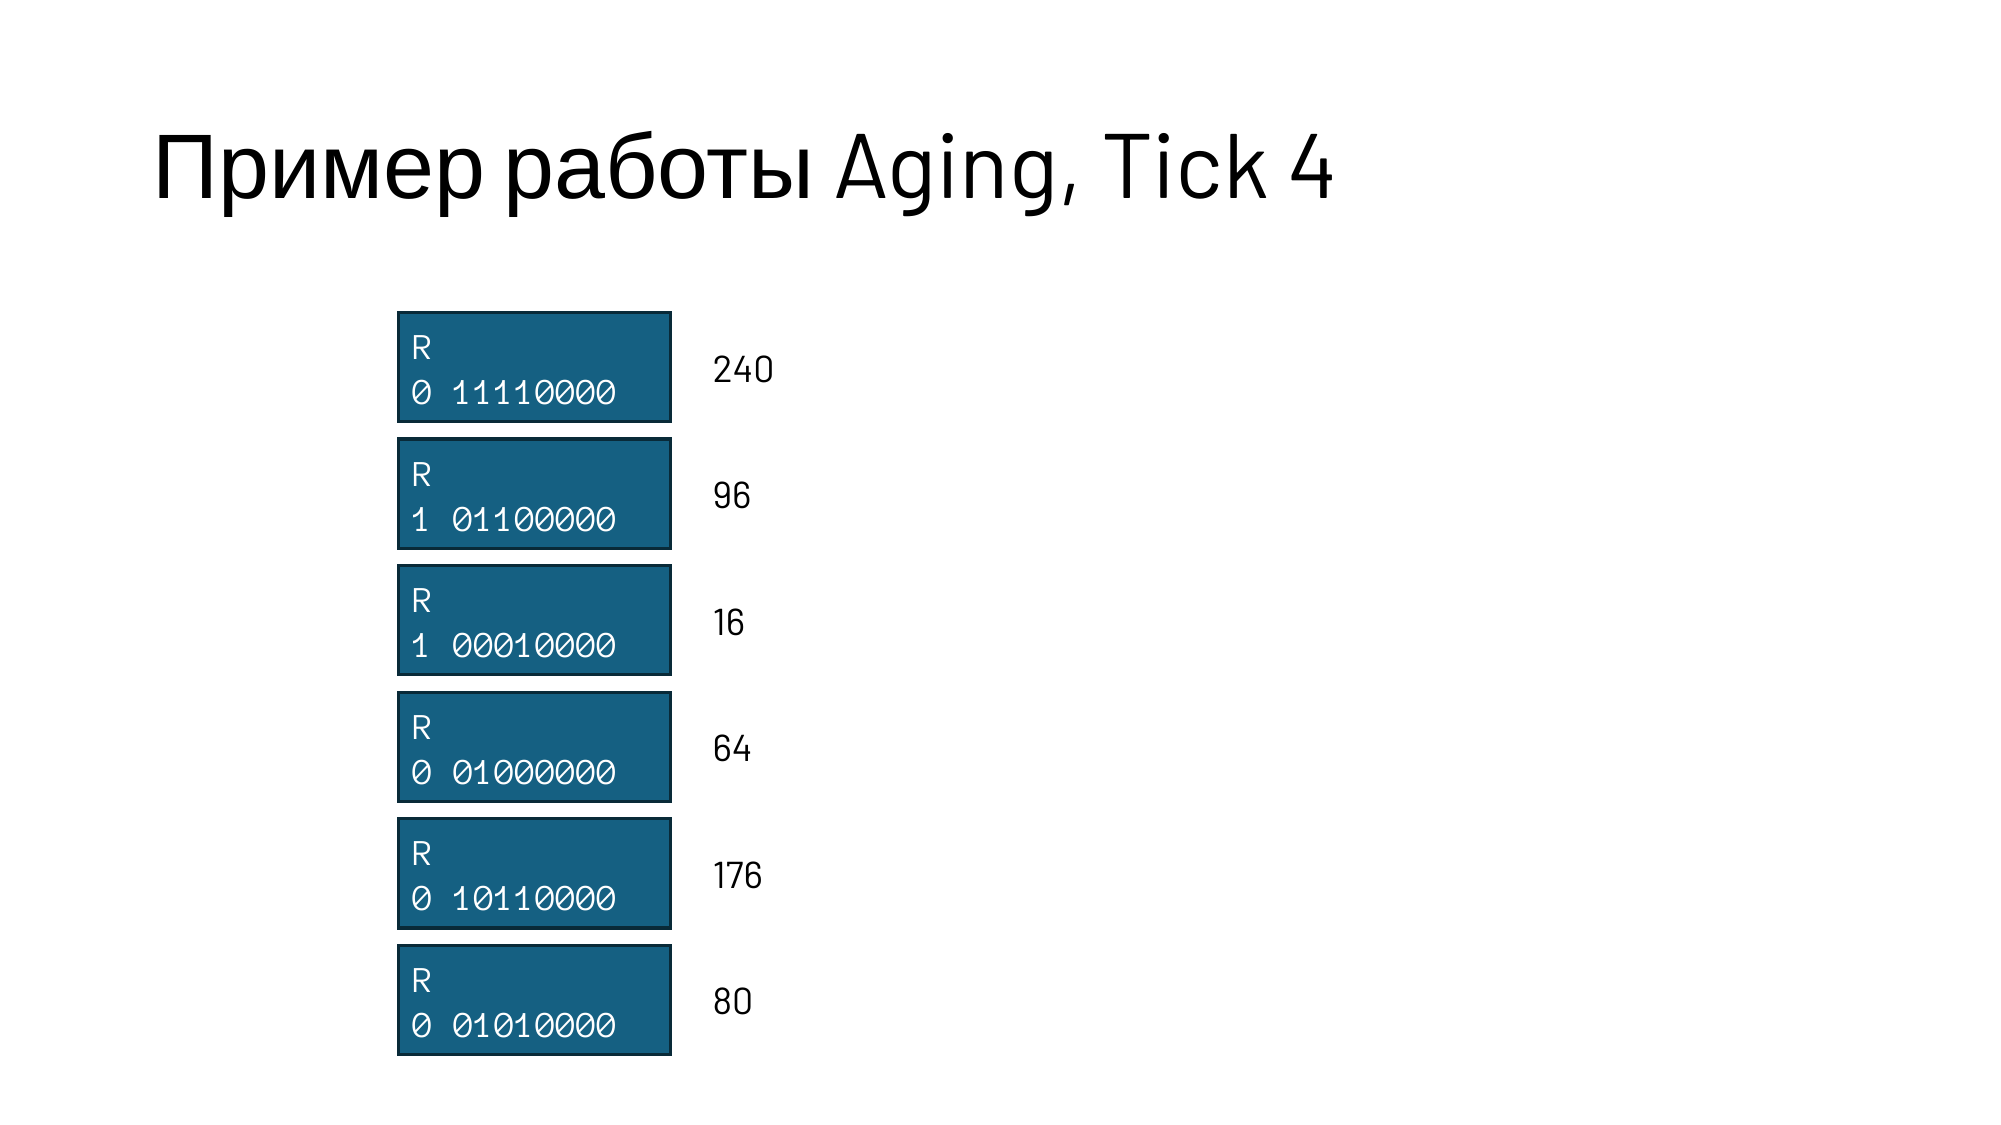

# Пример работы Aging, Tick 4
R
0 11110000
240
R
1 01100000
96
R
1 00010000
16
R
0 01000000
64
R
0 10110000
176
R
0 01010000
80